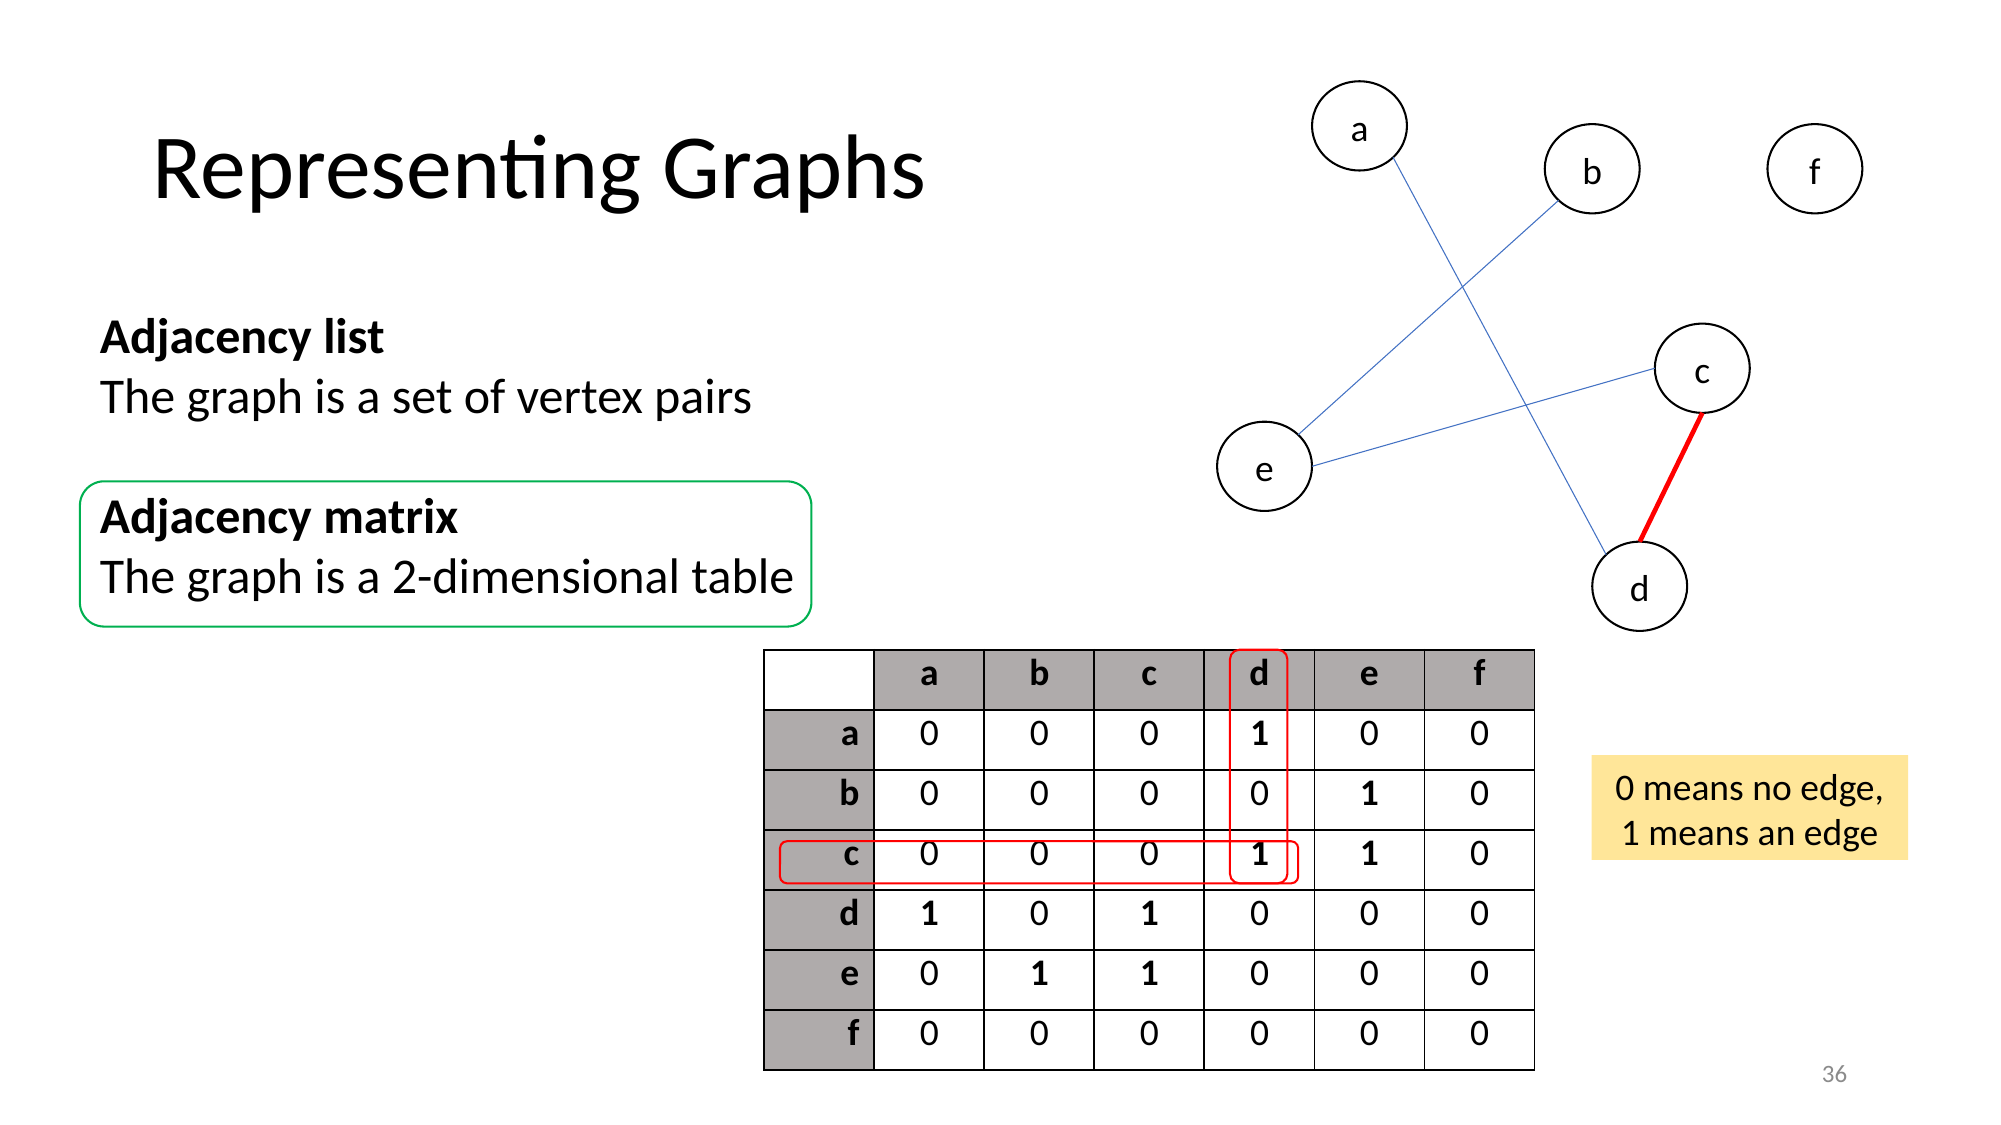

# Representing Graphs

a

b

f
Adjacency list
The graph is a set of vertex pairs

Adjacency matrix
The graph is a 2-dimensional table

c

e

d
|  | a | b | c | d | e | f |
| --- | --- | --- | --- | --- | --- | --- |
| a | 0 | 0 | 0 | 1 | 0 | 0 |
| b | 0 | 0 | 0 | 0 | 1 | 0 |
| c | 0 | 0 | 0 | 1 | 1 | 0 |
| d | 1 | 0 | 1 | 0 | 0 | 0 |
| e | 0 | 1 | 1 | 0 | 0 | 0 |
| f | 0 | 0 | 0 | 0 | 0 | 0 |

0 means no edge, 1 means an edge

36